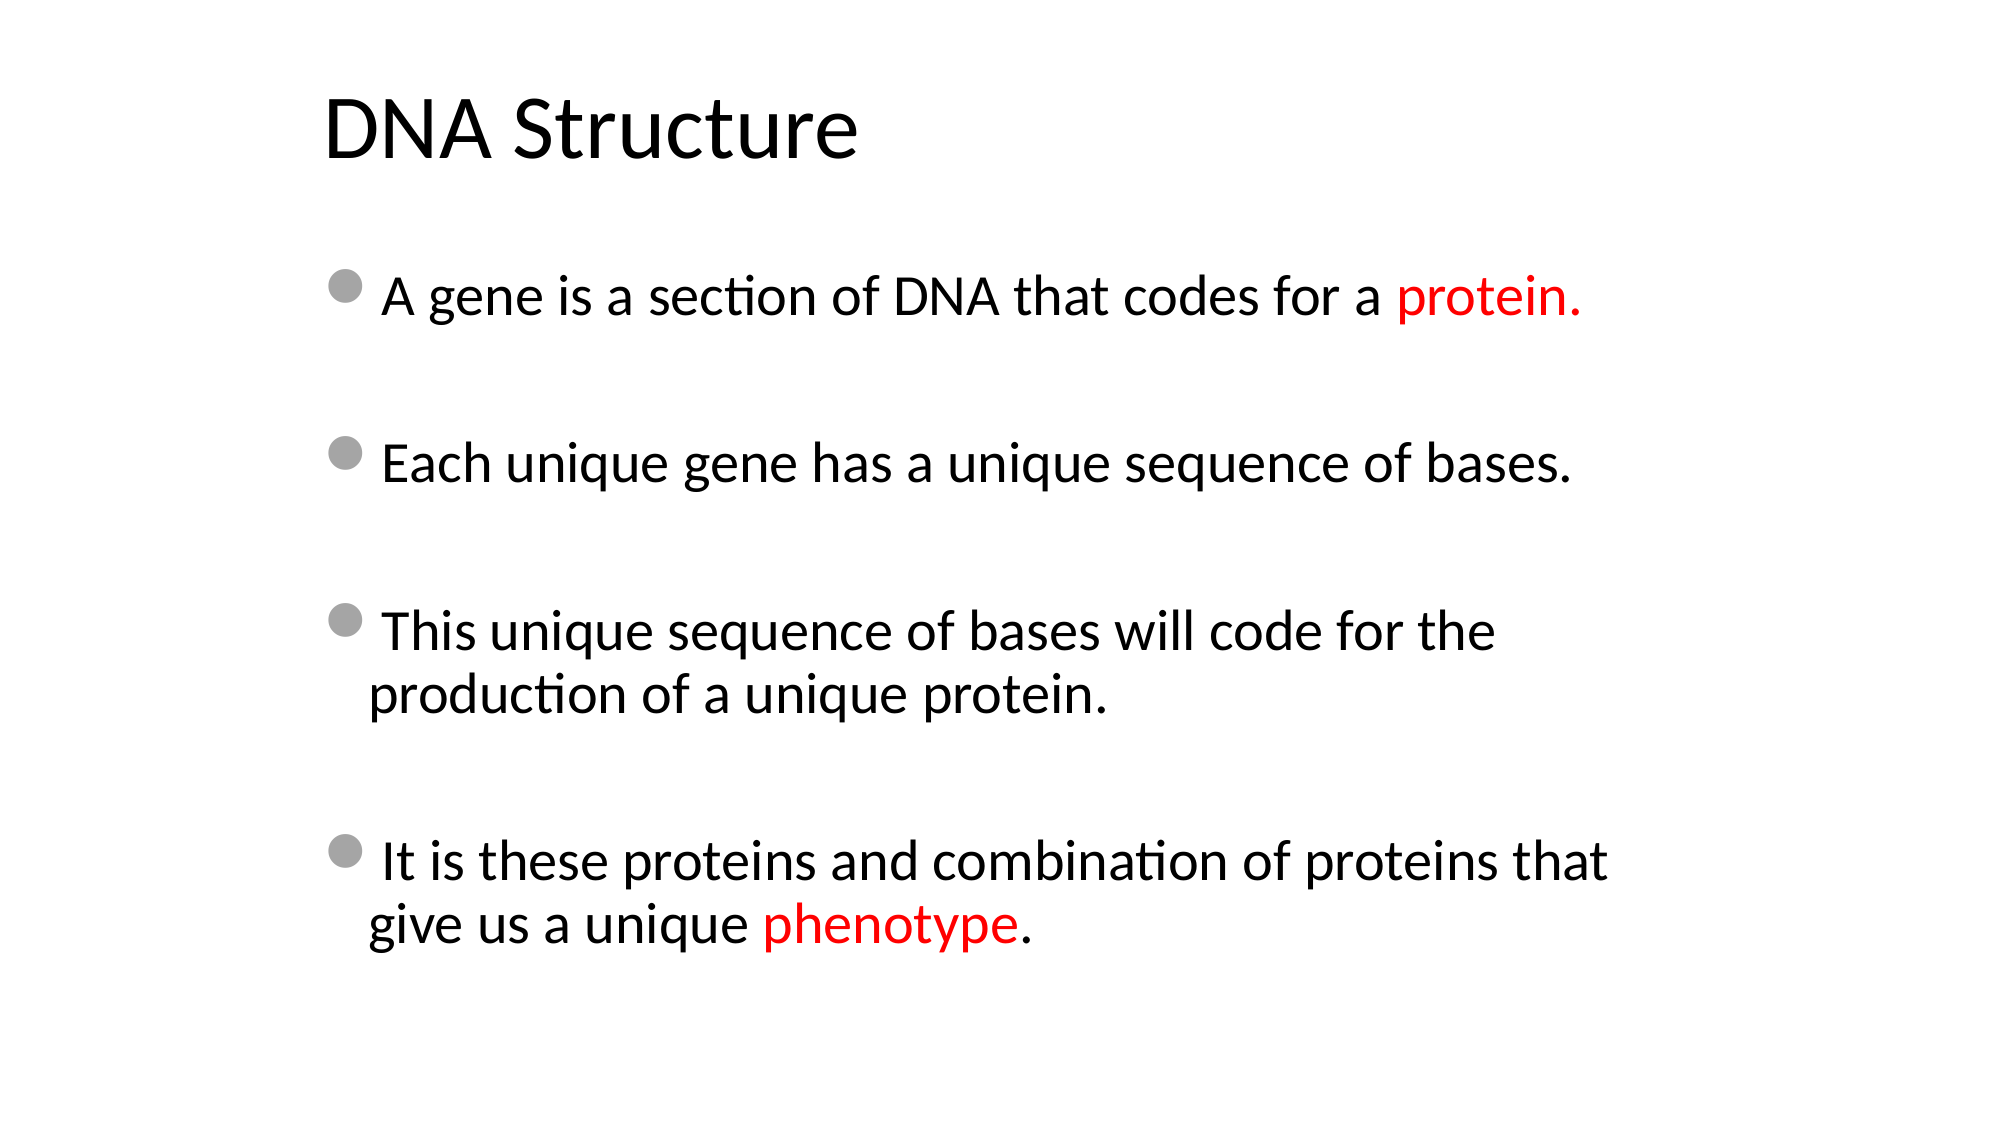

# DNA Structure
A gene is a section of DNA that codes for a protein.

Each unique gene has a unique sequence of bases.

This unique sequence of bases will code for the production of a unique protein.

It is these proteins and combination of proteins that give us a unique phenotype.